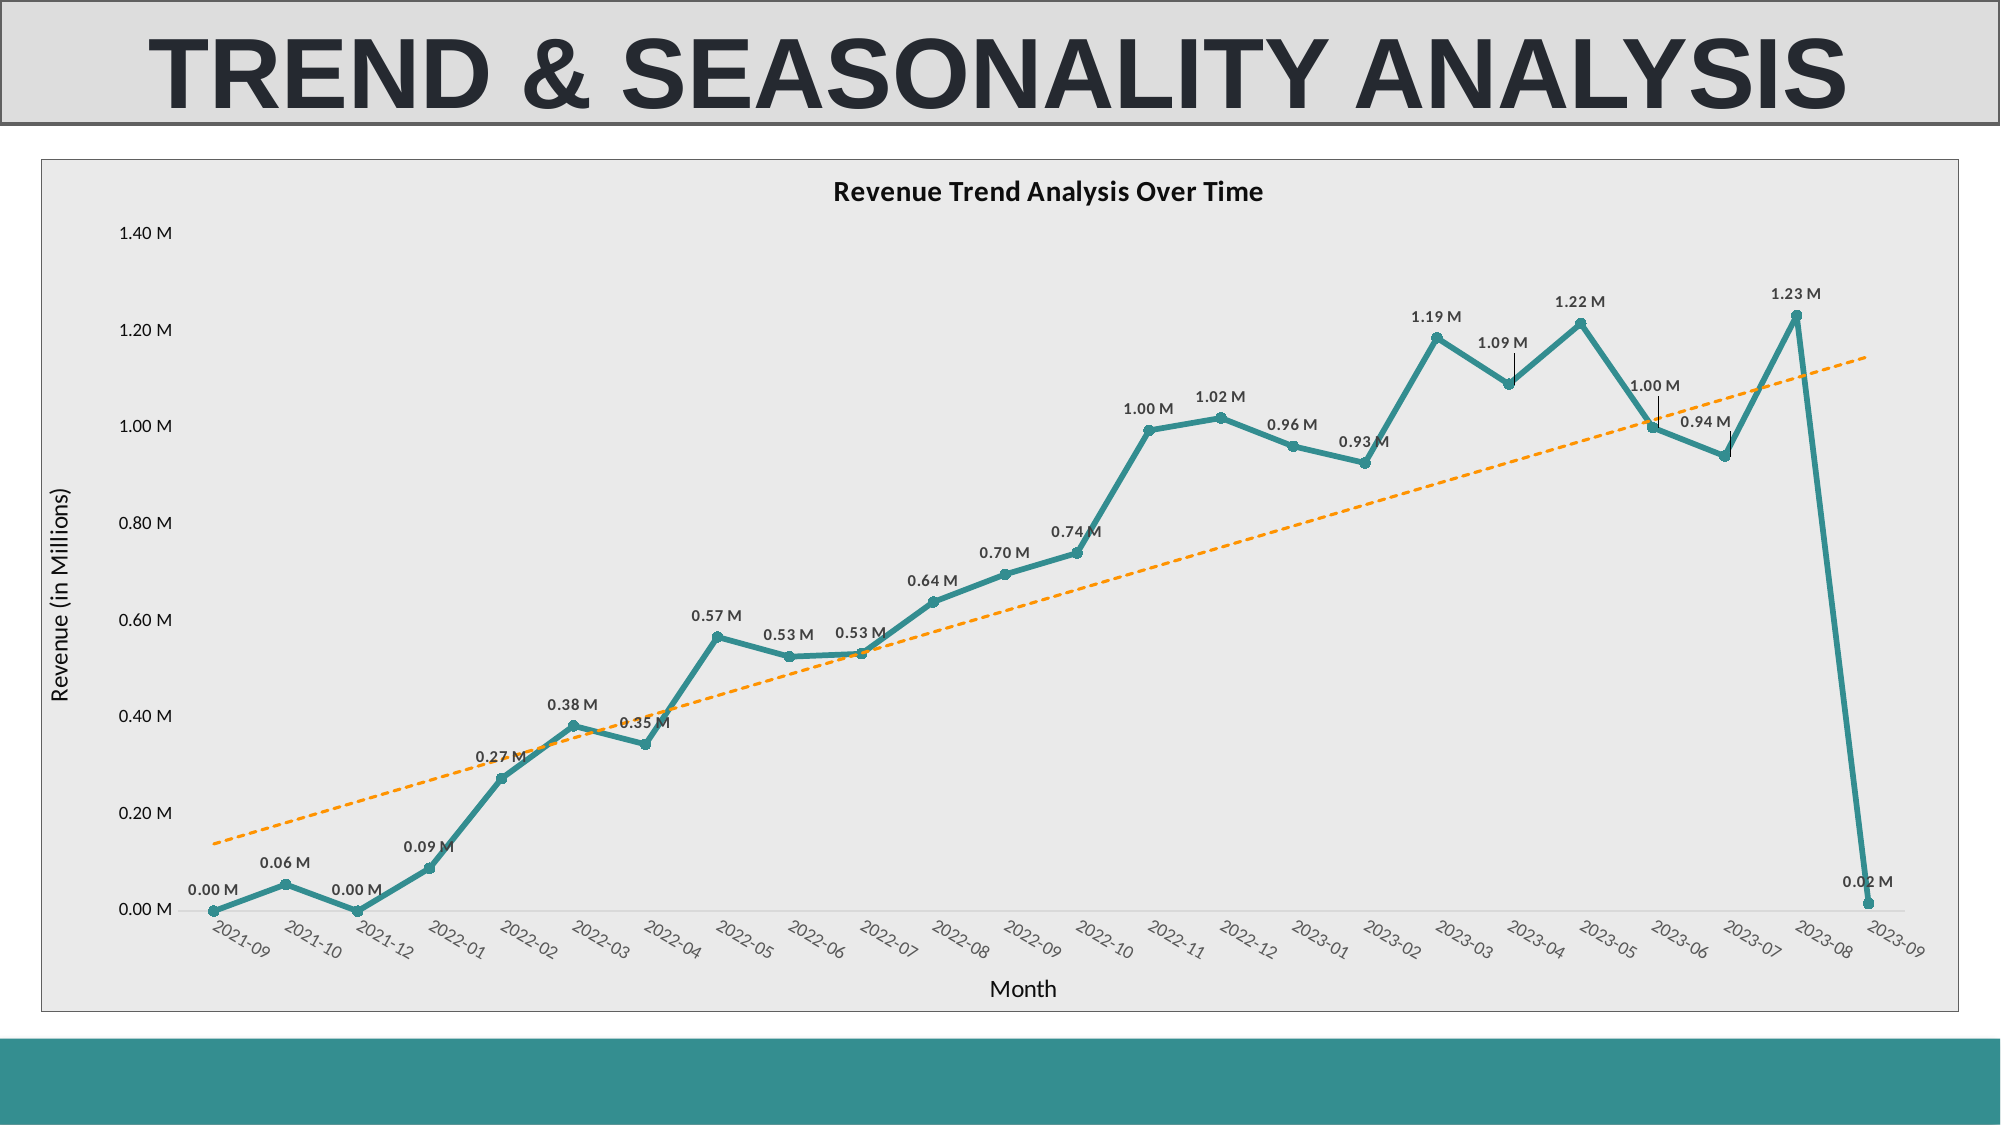

TREND & SEASONALITY ANALYSIS

### Chart: Revenue Trend Analysis Over Time

| Category | Total Revenue |
|---|---|
| 2021-09 | 75.06 |
| 2021-10 | 55333.66 |
| 2021-12 | 19.62 |
| 2022-01 | 88904.12 |
| 2022-02 | 274917.16 |
| 2022-03 | 383756.02 |
| 2022-04 | 345509.57 |
| 2022-05 | 567703.79 |
| 2022-06 | 526932.8 |
| 2022-07 | 532899.39 |
| 2022-08 | 640126.88 |
| 2022-09 | 697364.51 |
| 2022-10 | 741667.93 |
| 2022-11 | 995649.17 |
| 2022-12 | 1021308.73 |
| 2023-01 | 962845.14 |
| 2023-02 | 928077.54 |
| 2023-03 | 1187101.14 |
| 2023-04 | 1091339.75 |
| 2023-05 | 1216711.2 |
| 2023-06 | 1001357.41 |
| 2023-07 | 942455.19 |
| 2023-08 | 1233315.58 |
| 2023-09 | 15785.25 |